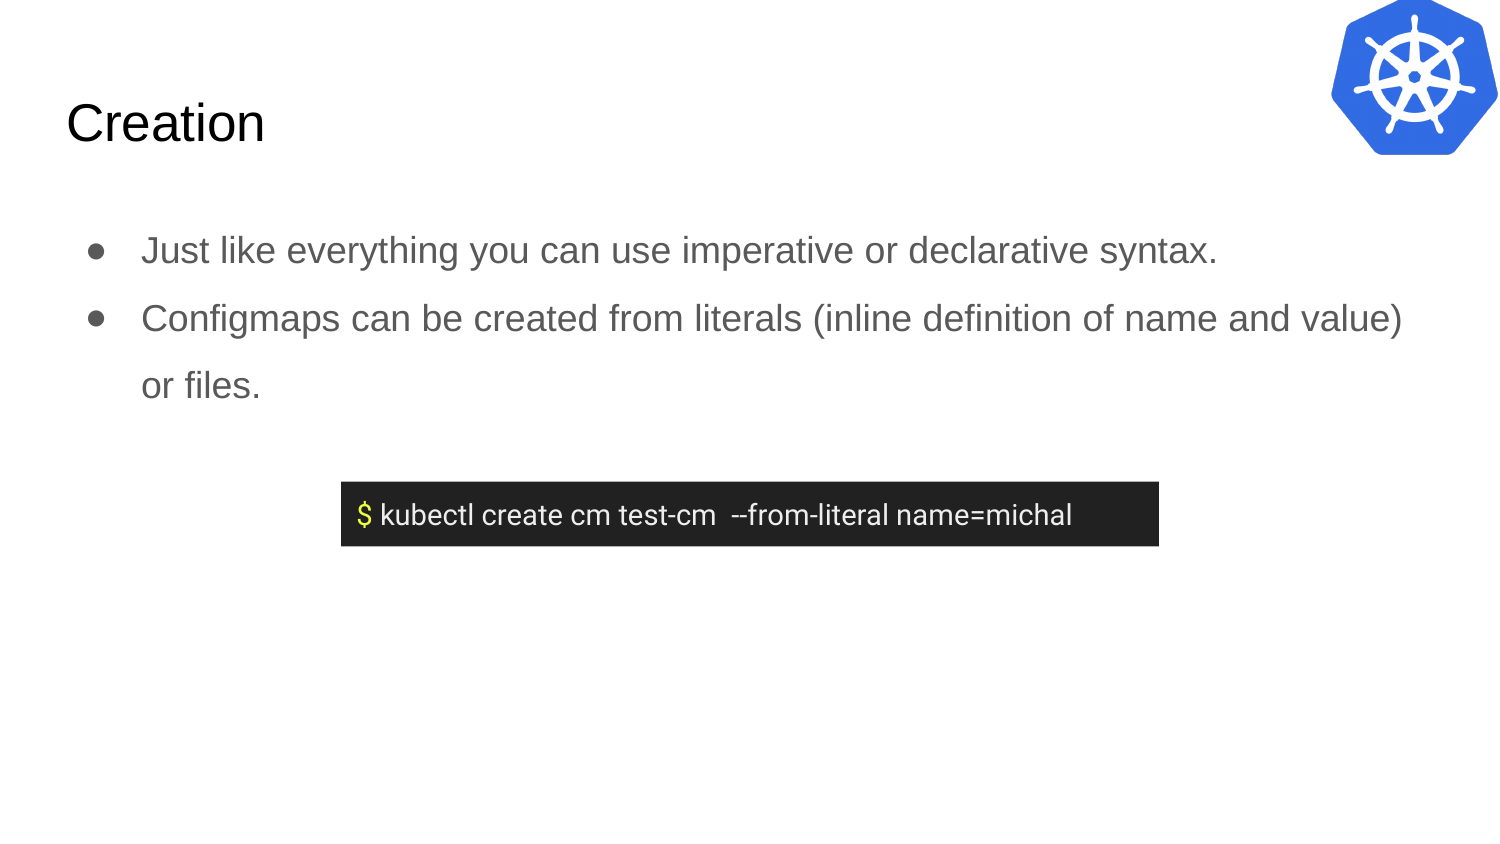

# Creation
Just like everything you can use imperative or declarative syntax.
Configmaps can be created from literals (inline definition of name and value) or files.
$ kubectl create cm test-cm  --from-literal name=michal